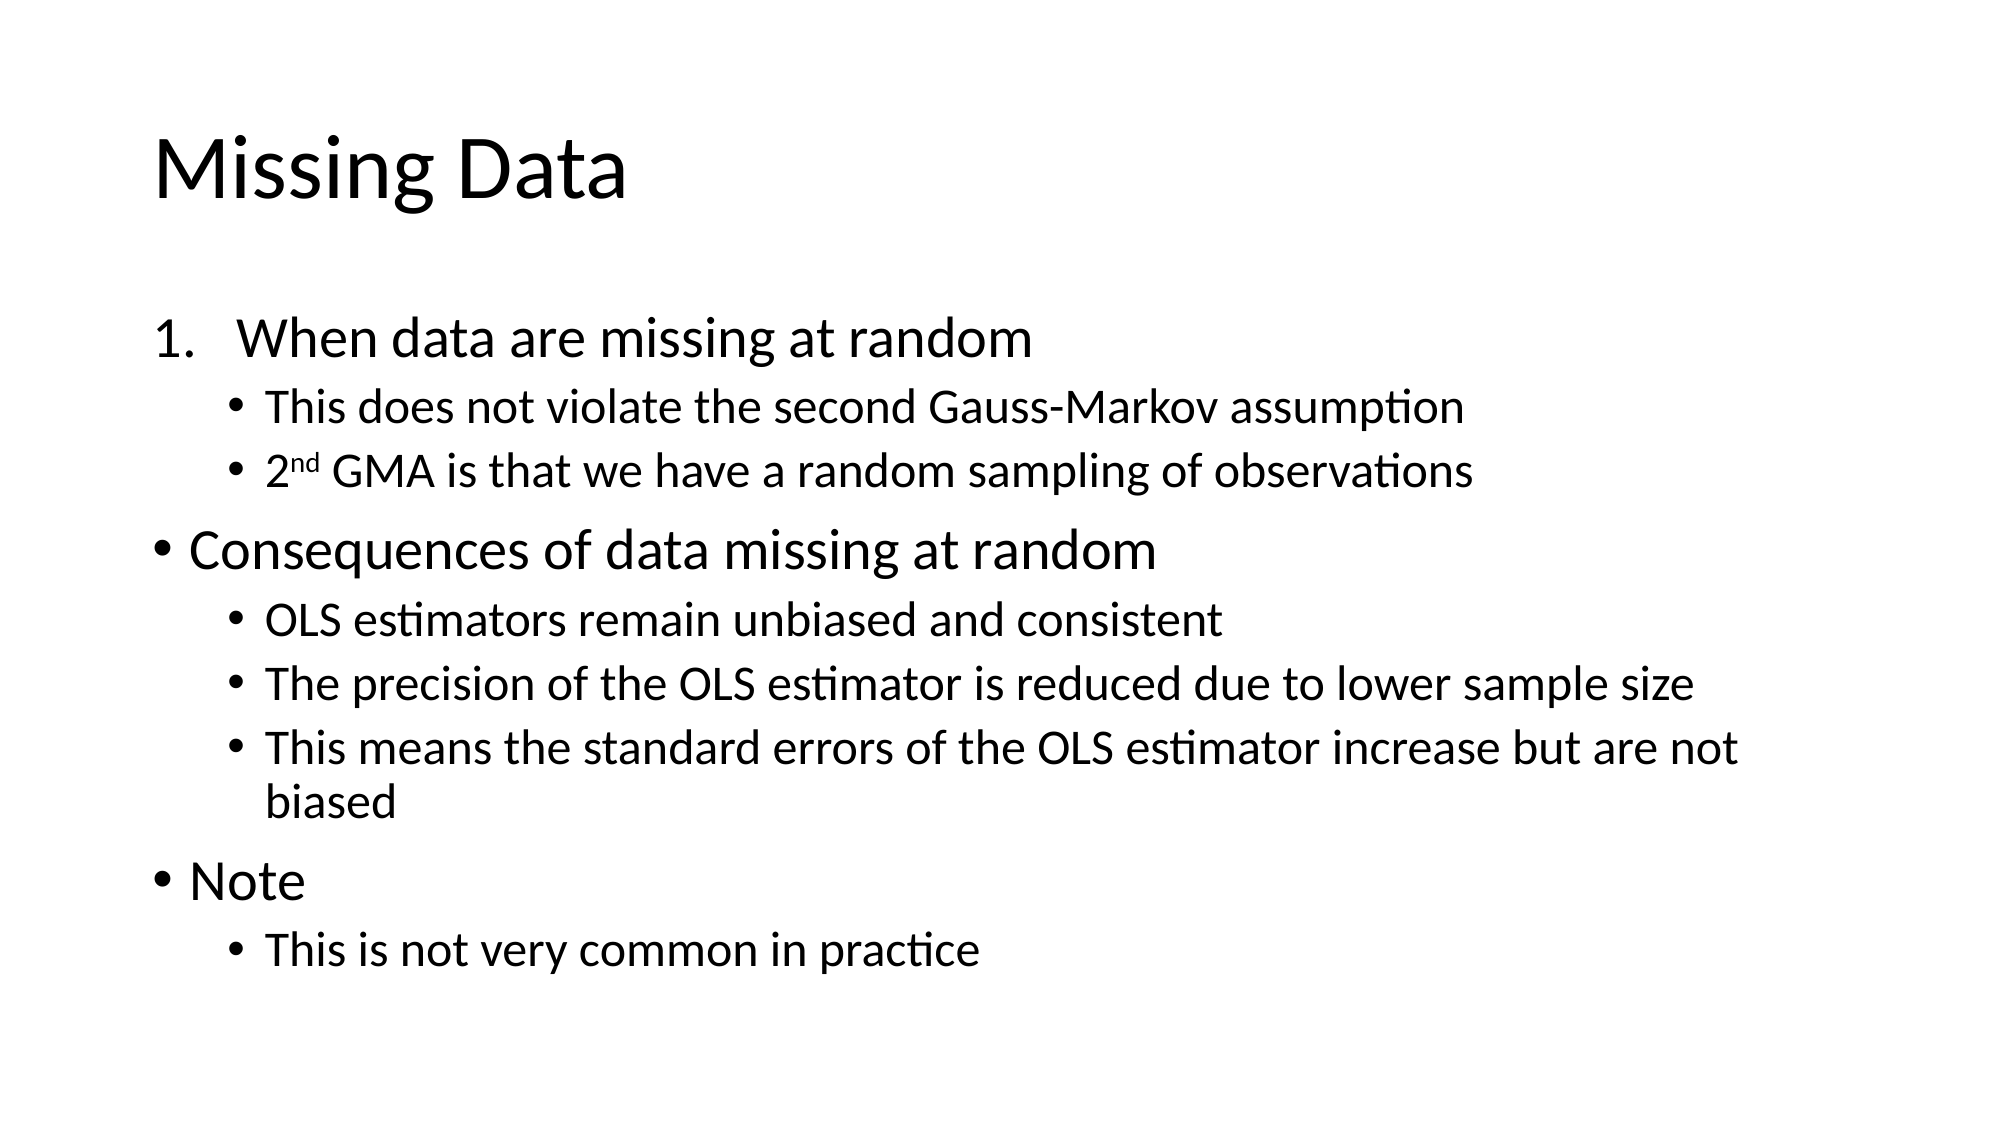

# Missing Data
When data are missing at random
This does not violate the second Gauss-Markov assumption
2nd GMA is that we have a random sampling of observations
Consequences of data missing at random
OLS estimators remain unbiased and consistent
The precision of the OLS estimator is reduced due to lower sample size
This means the standard errors of the OLS estimator increase but are not biased
Note
This is not very common in practice